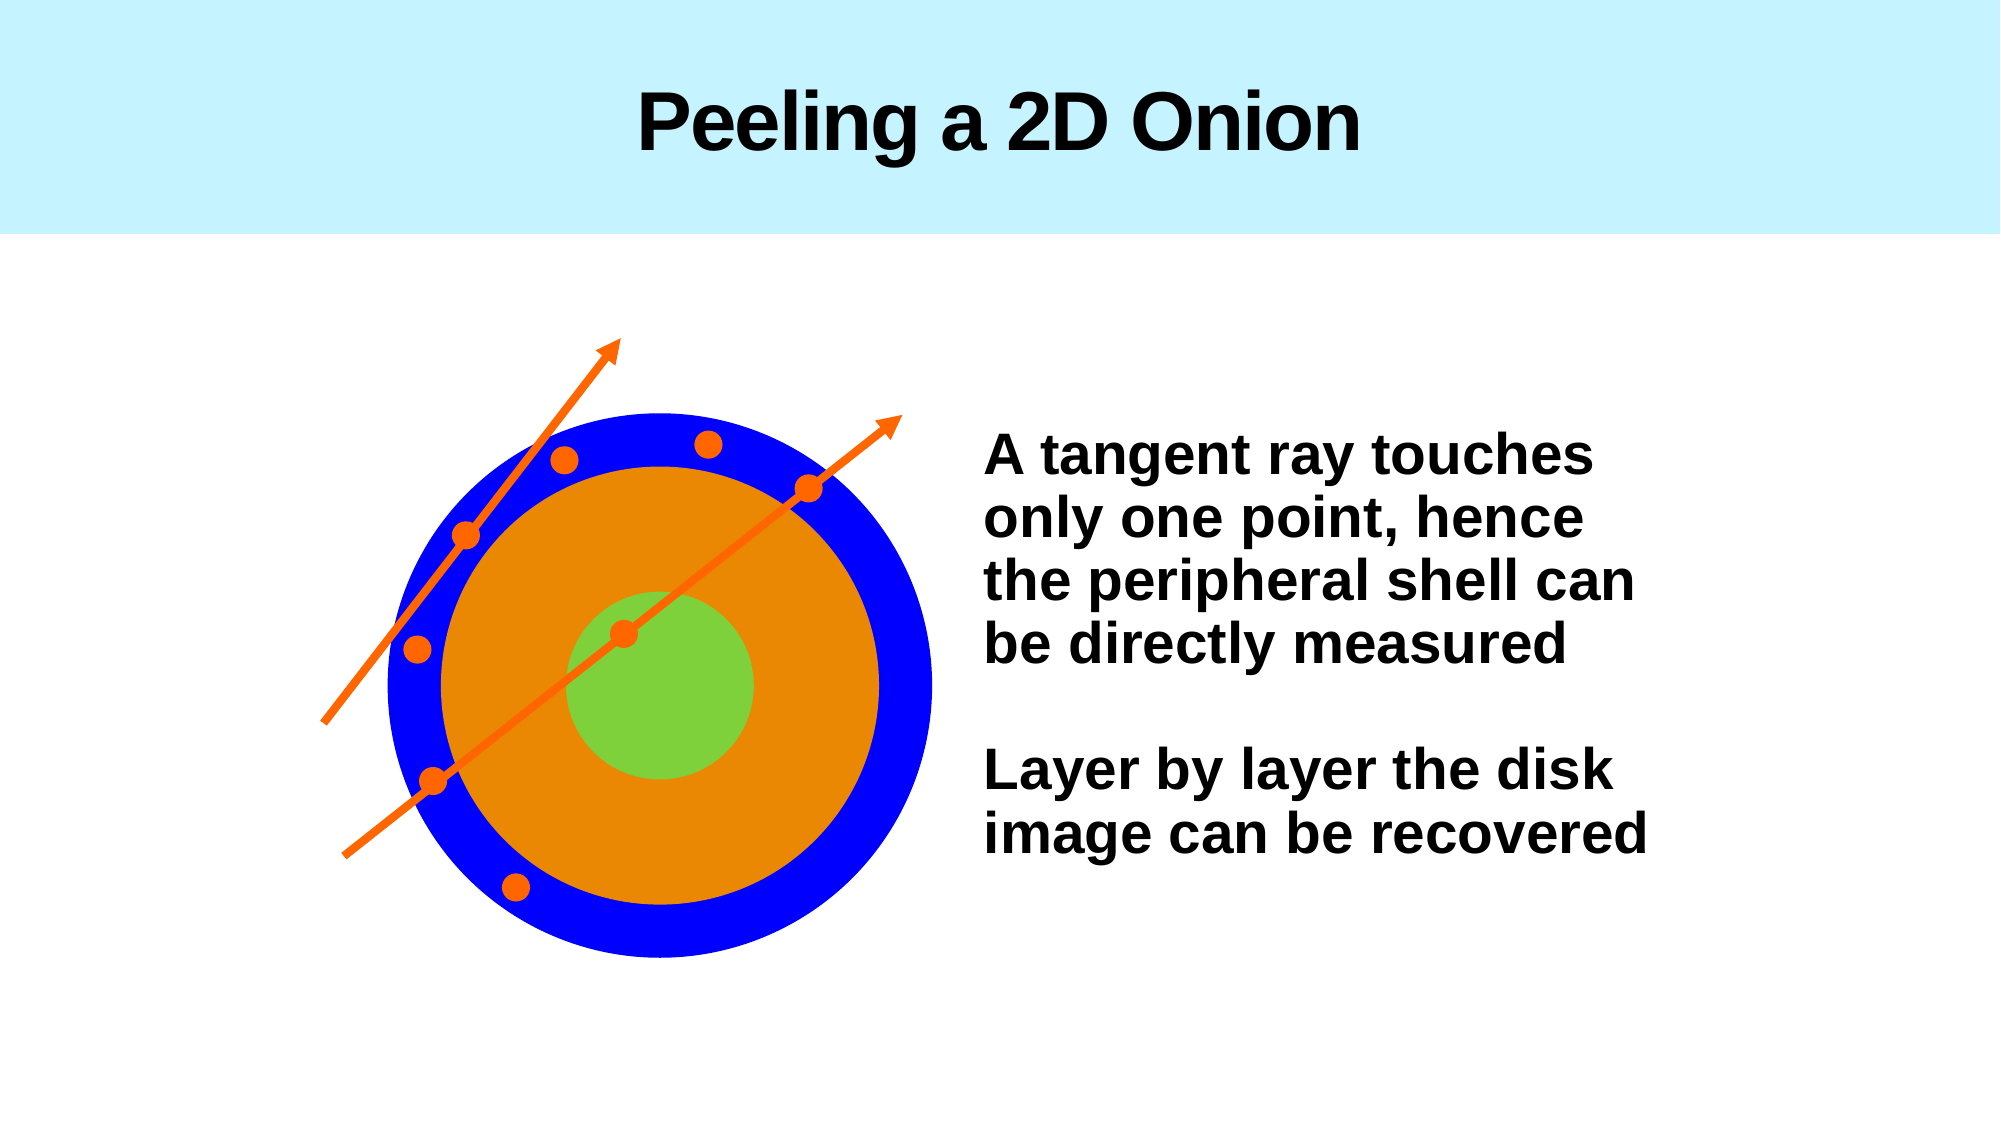

# Peeling a 2D Onion

A tangent ray touches only one point, hence the peripheral shell can be directly measured

Layer by layer the disk image can be recovered